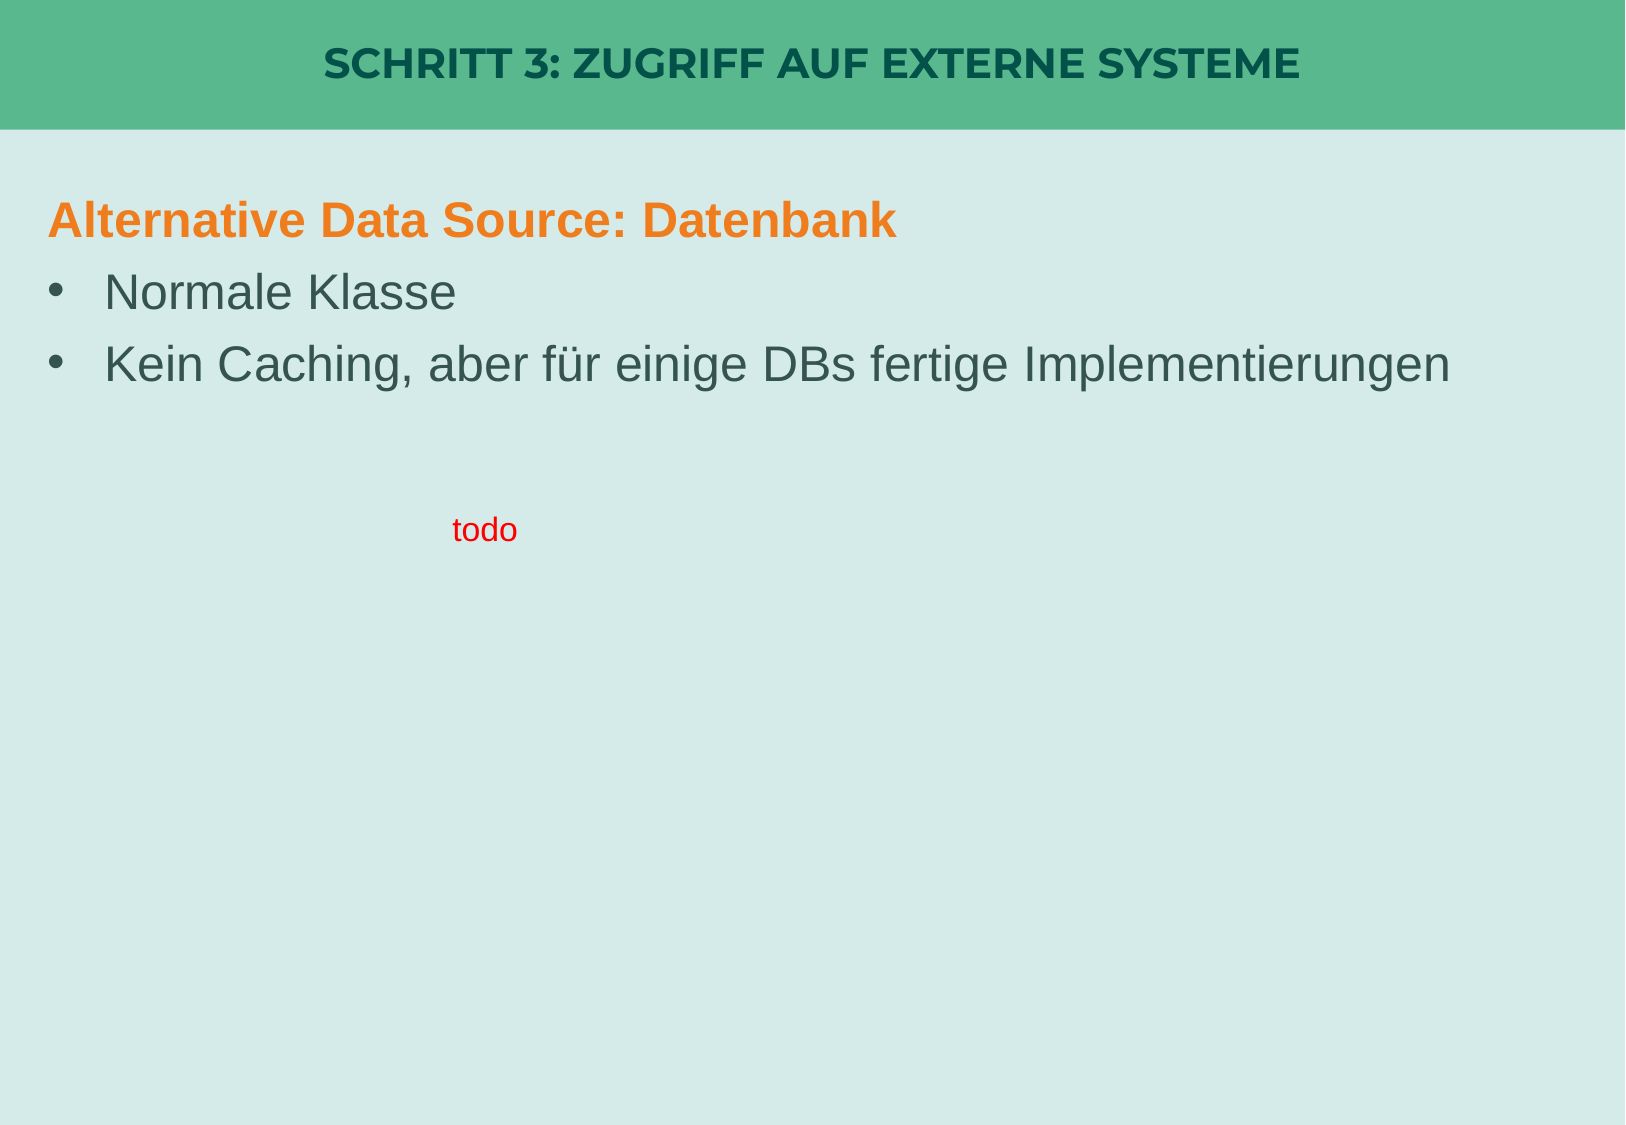

# Schritt 3: Zugriff auf externe Systeme
Alternative Data Source: Datenbank
Normale Klasse
Kein Caching, aber für einige DBs fertige Implementierungen

todo